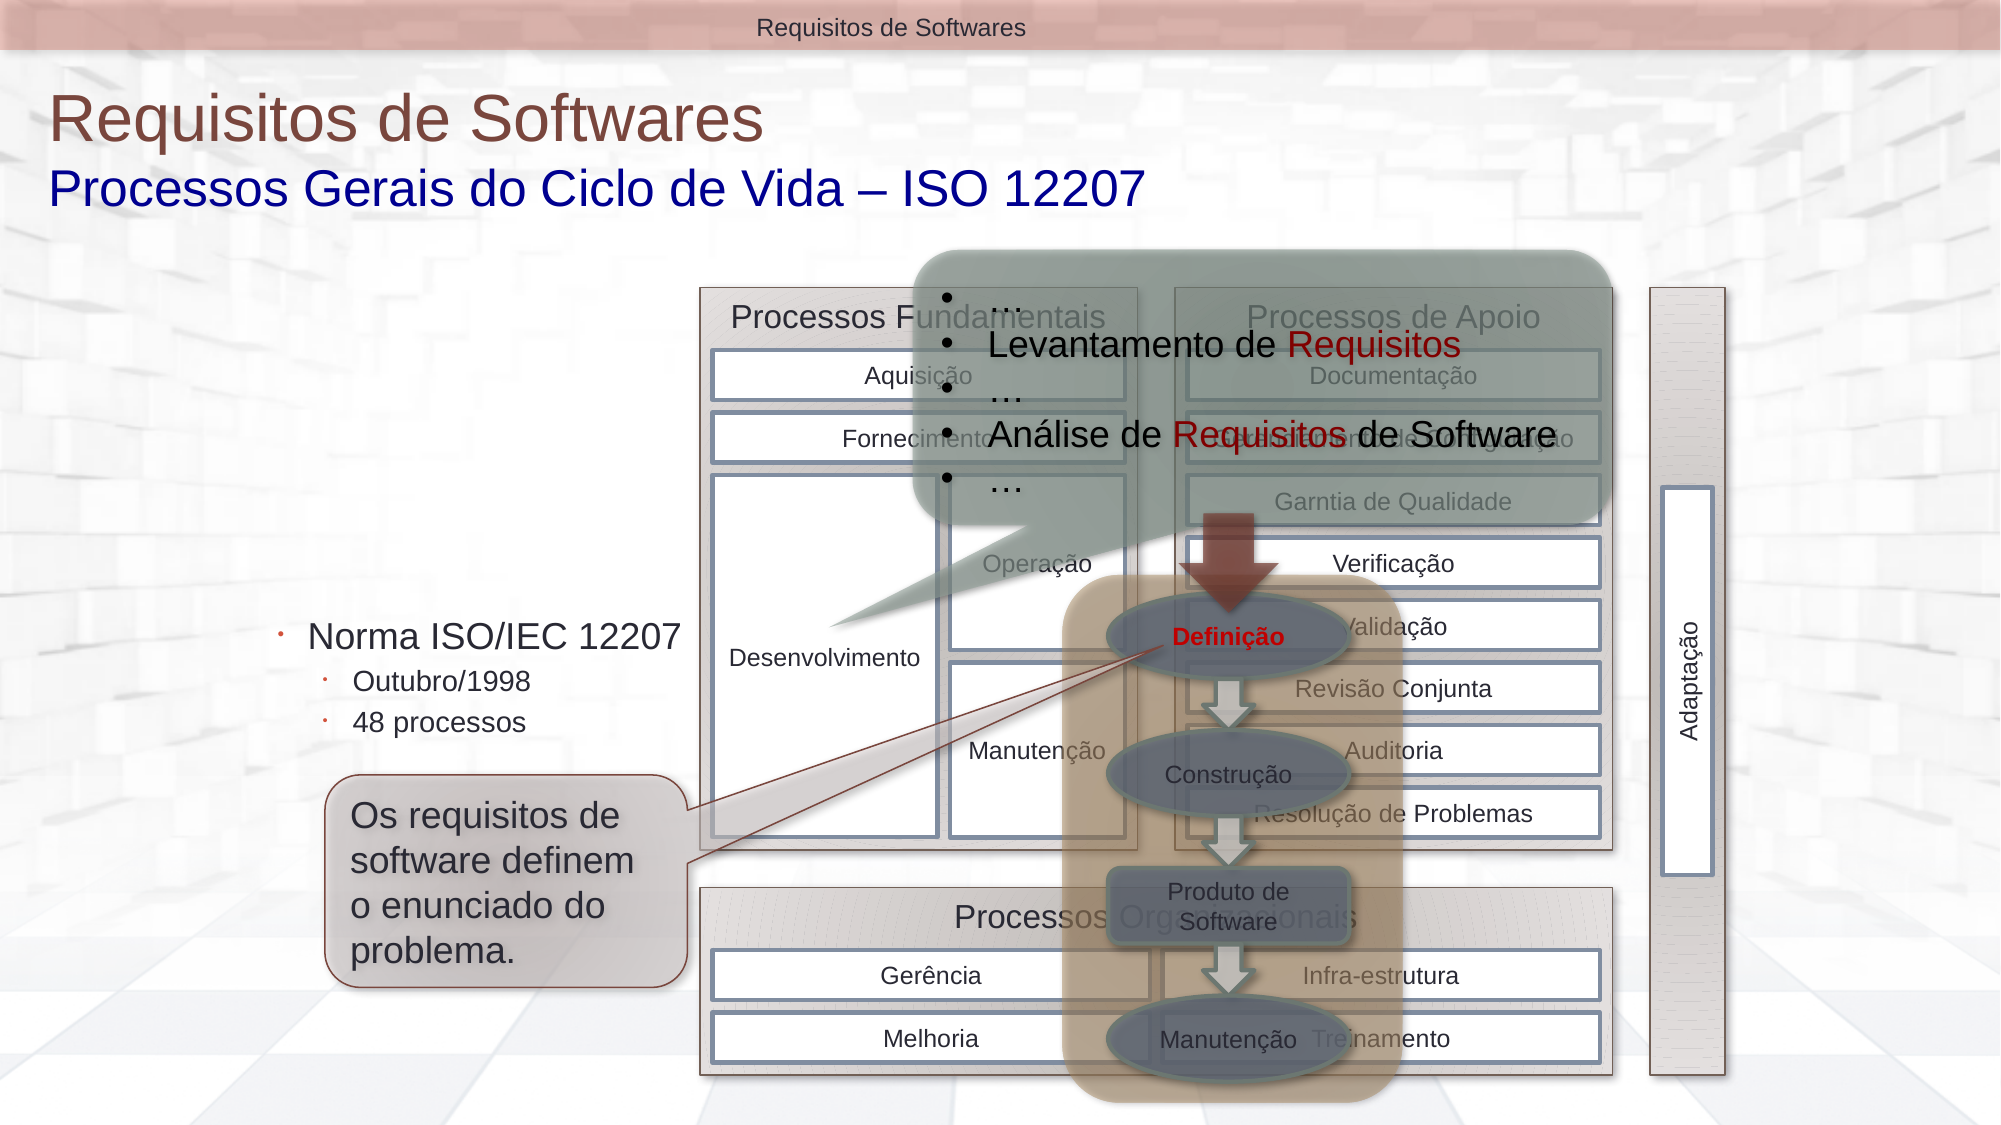

Requisitos de Softwares
# Requisitos de Softwares Processos Gerais do Ciclo de Vida – ISO 12207
Norma ISO/IEC 12207
Outubro/1998
48 processos
…
Levantamento de Requisitos
…
Análise de Requisitos de Software
…
Processos Fundamentais
Aquisição
Fornecimento
Desenvolvimento
Operação
Manutenção
Processos de Apoio
Documentação
Gerenciamento de Configuração
Garntia de Qualidade
Verificação
Validação
Revisão Conjunta
Auditoria
Resolução de Problemas

Adaptação
Processos Organizacionais
Gerência
Infra-estrutura
Melhoria
Treinamento

Definição

Construção

Produto de Software

Manutenção
Os requisitos de software definem o enunciado do problema.